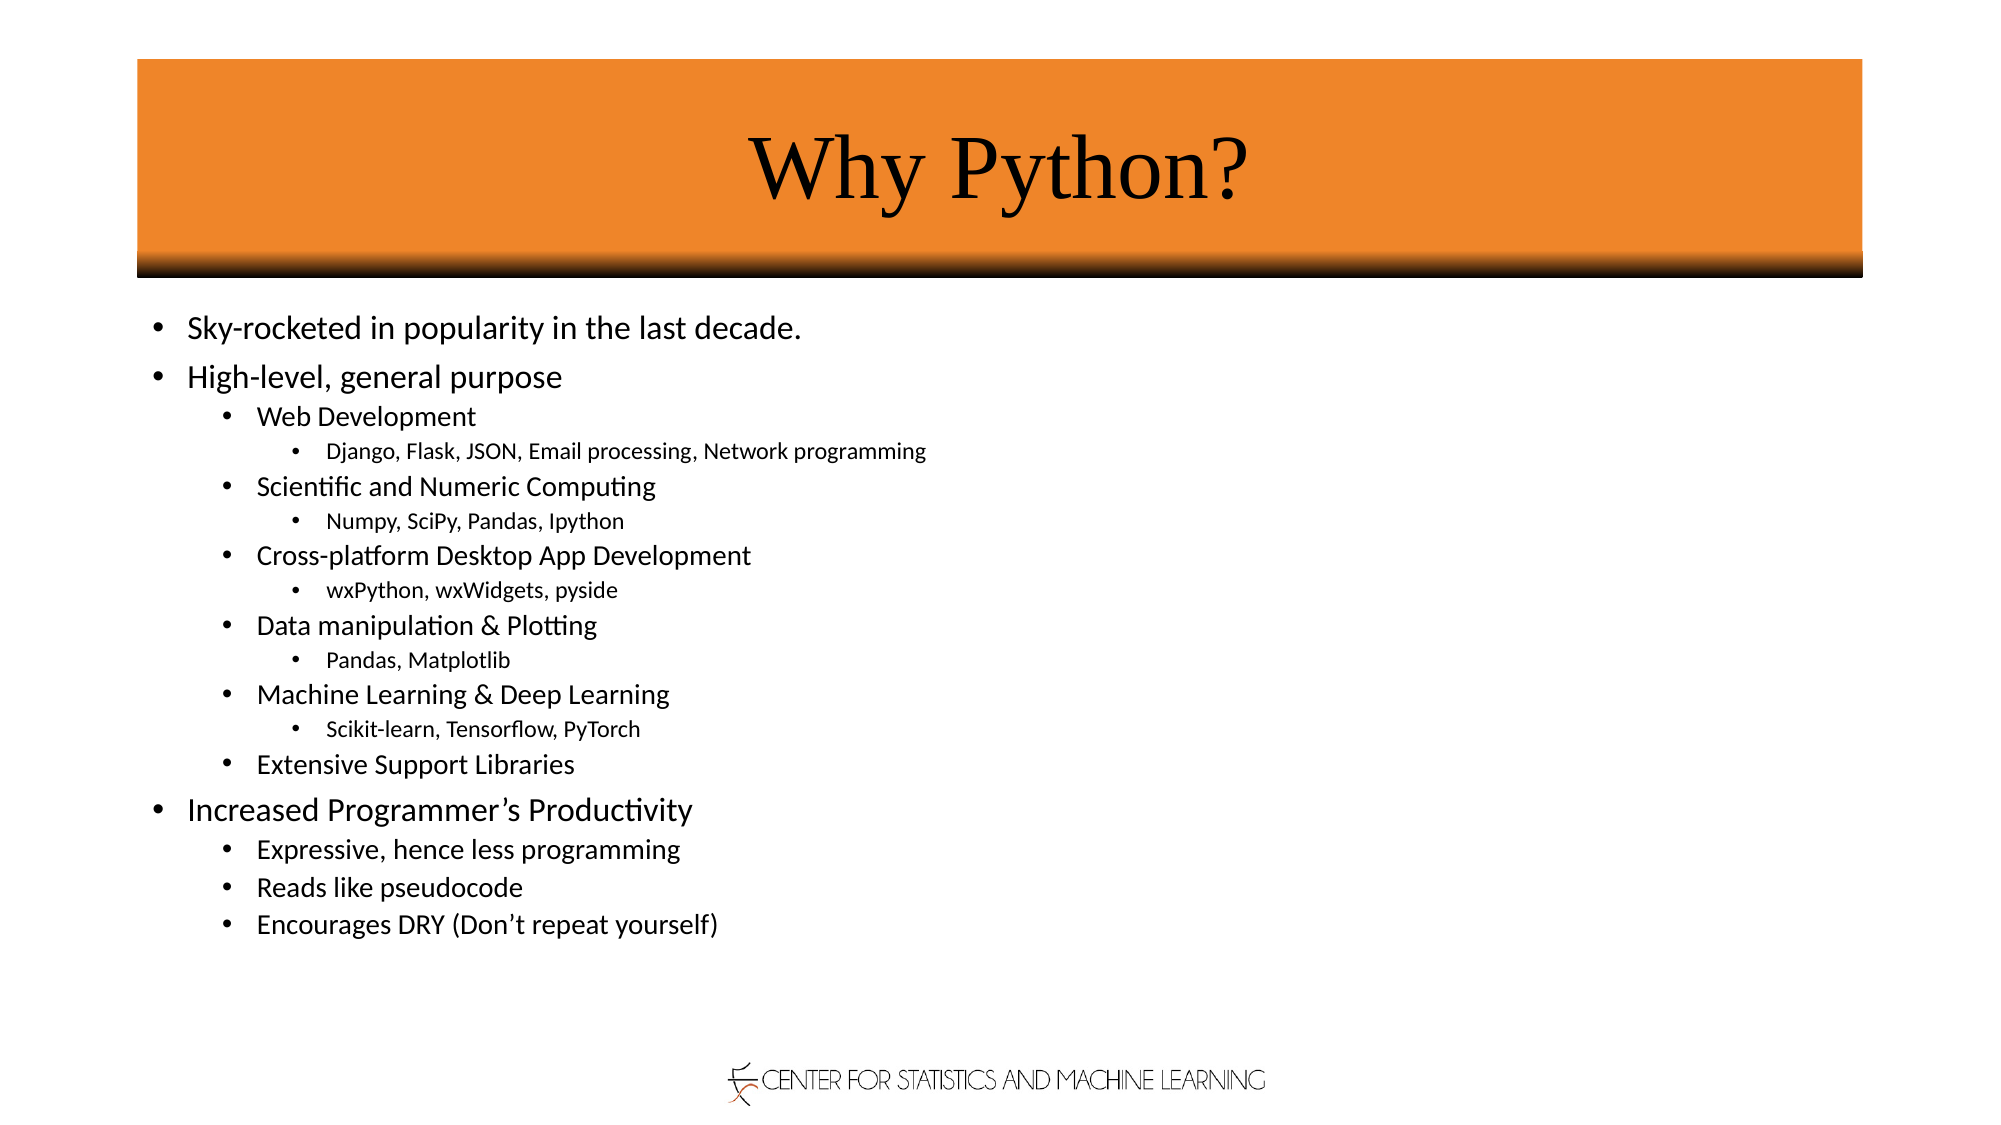

# Why Python?
Sky-rocketed in popularity in the last decade.
High-level, general purpose
Web Development
Django, Flask, JSON, Email processing, Network programming
Scientific and Numeric Computing
Numpy, SciPy, Pandas, Ipython
Cross-platform Desktop App Development
wxPython, wxWidgets, pyside
Data manipulation & Plotting
Pandas, Matplotlib
Machine Learning & Deep Learning
Scikit-learn, Tensorflow, PyTorch
Extensive Support Libraries
Increased Programmer’s Productivity
Expressive, hence less programming
Reads like pseudocode
Encourages DRY (Don’t repeat yourself)